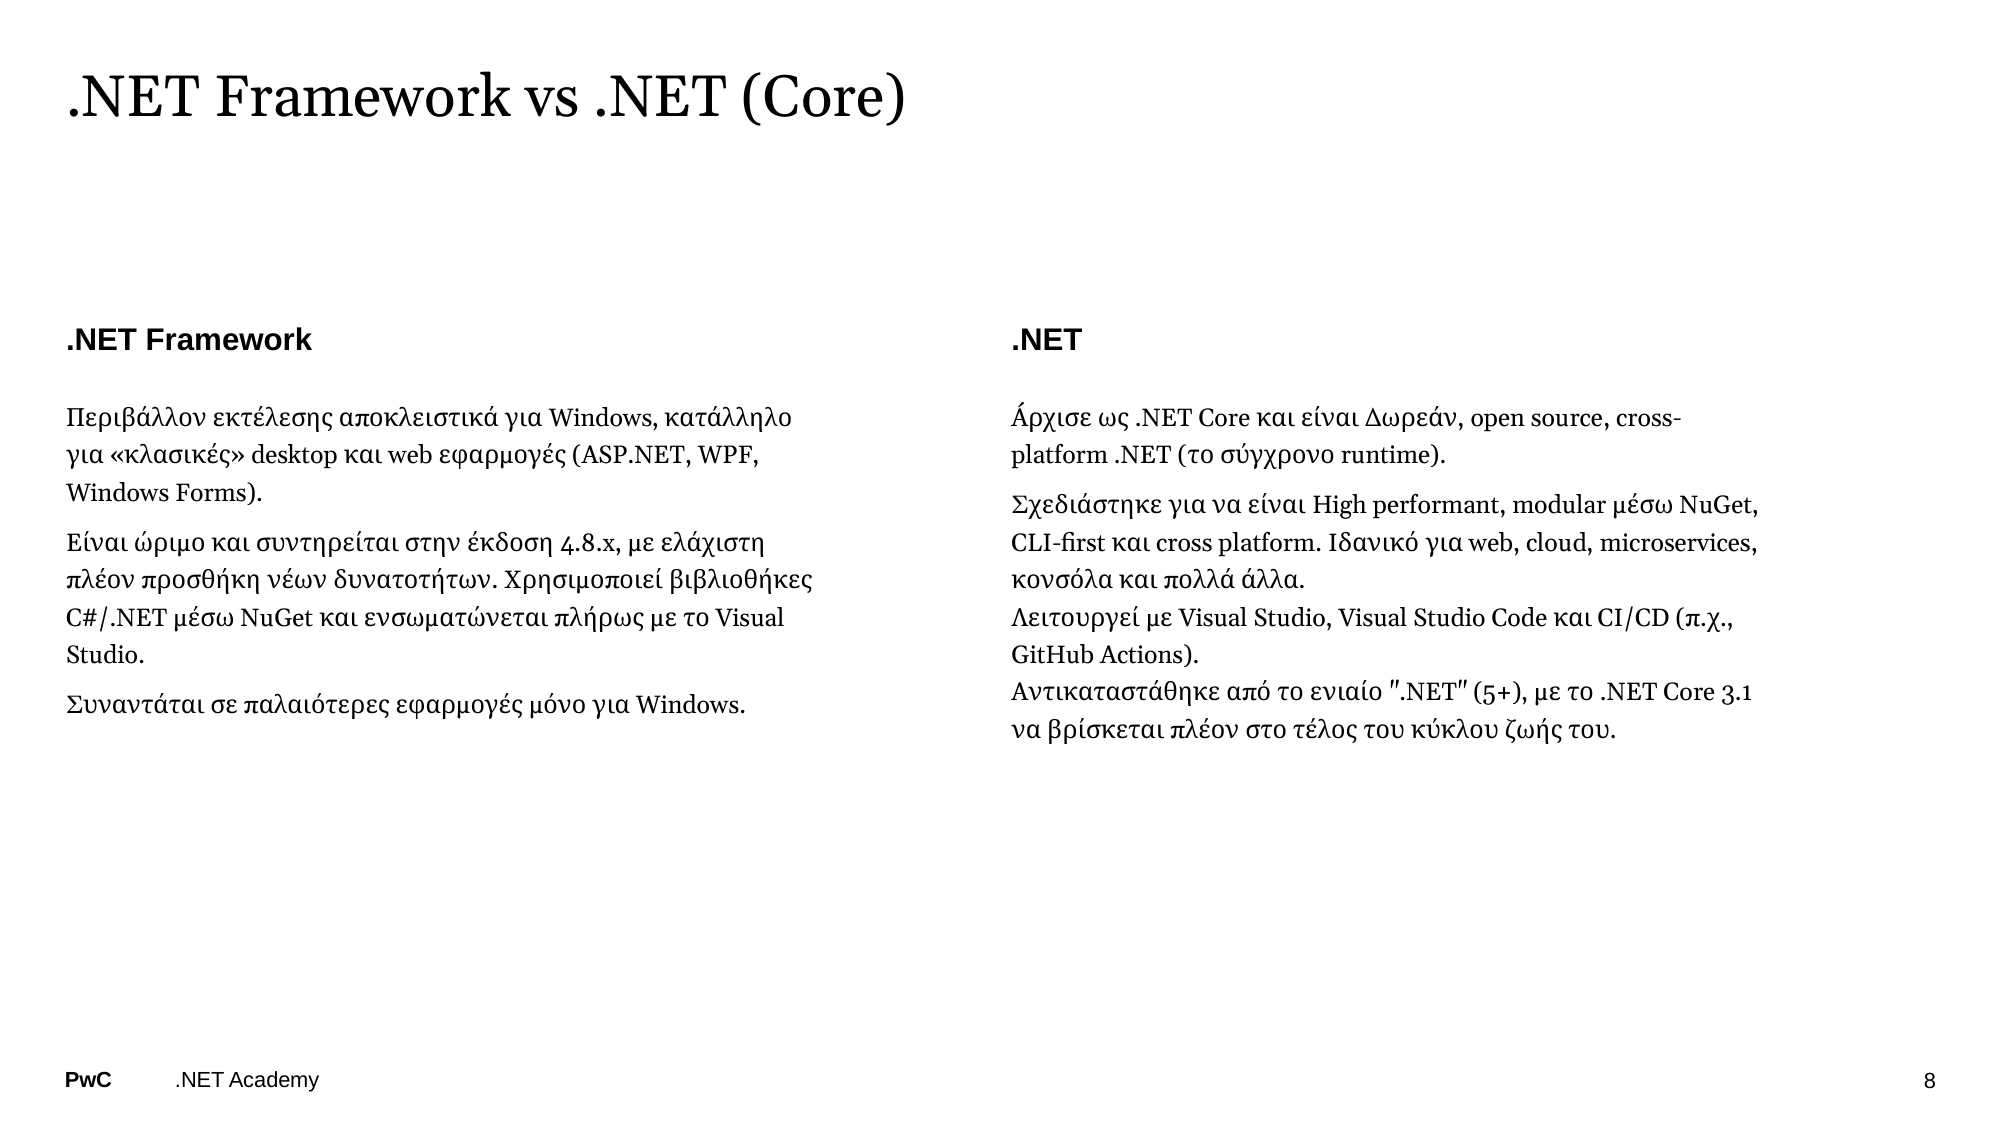

# .NET Framework vs .NET (Core)
.NET Framework
Περιβάλλον εκτέλεσης αποκλειστικά για Windows, κατάλληλο για «κλασικές» desktop και web εφαρμογές (ASP.NET, WPF, Windows Forms).
Είναι ώριμο και συντηρείται στην έκδοση 4.8.x, με ελάχιστη πλέον προσθήκη νέων δυνατοτήτων. Χρησιμοποιεί βιβλιοθήκες C#/.NET μέσω NuGet και ενσωματώνεται πλήρως με το Visual Studio.
Συναντάται σε παλαιότερες εφαρμογές μόνο για Windows.
.NET
Άρχισε ως .NET Core και είναι Δωρεάν, open source, cross-platform .NET (το σύγχρονο runtime).
Σχεδιάστηκε για να είναι High performant, modular μέσω NuGet, CLI-first και cross platform. Ιδανικό για web, cloud, microservices, κονσόλα και πολλά άλλα.
Λειτουργεί με Visual Studio, Visual Studio Code και CI/CD (π.χ., GitHub Actions).
Αντικαταστάθηκε από το ενιαίο ".NET" (5+), με το .NET Core 3.1 να βρίσκεται πλέον στο τέλος του κύκλου ζωής του.
.NET Academy
8